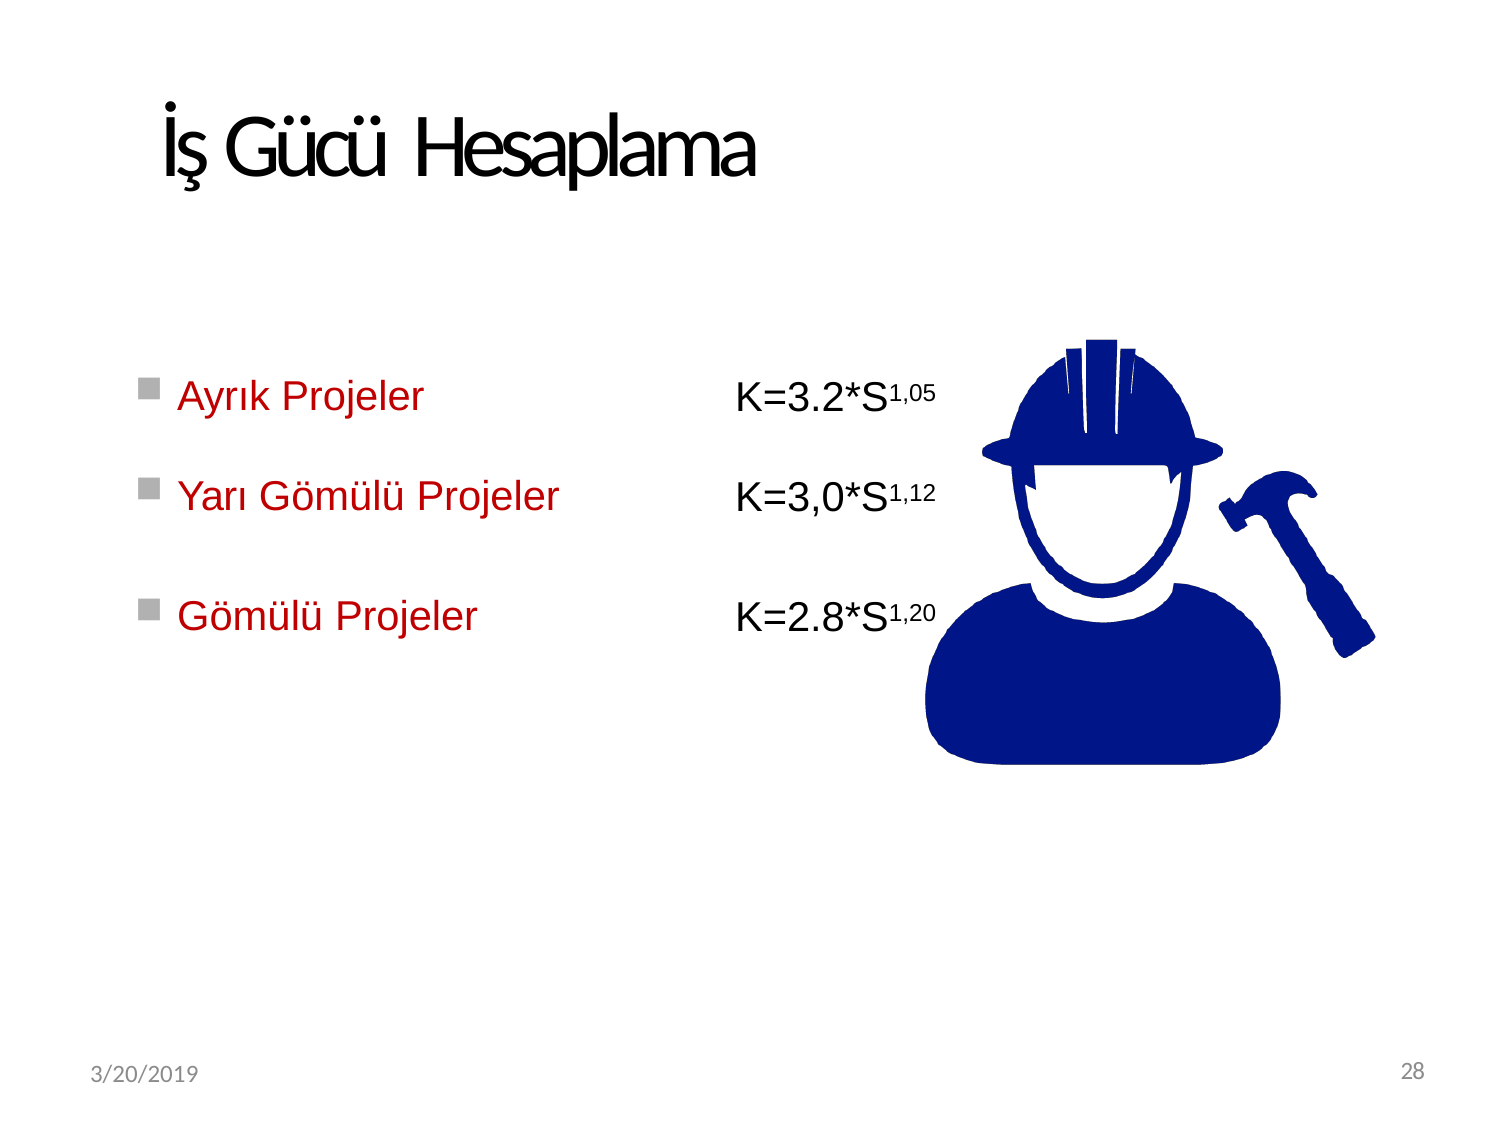

# İş Gücü Hesaplama

Ayrık Projeler
K=3.2*S1,05
Yarı Gömülü Projeler
K=3,0*S1,12
Gömülü Projeler
K=2.8*S1,20
3/20/2019
28